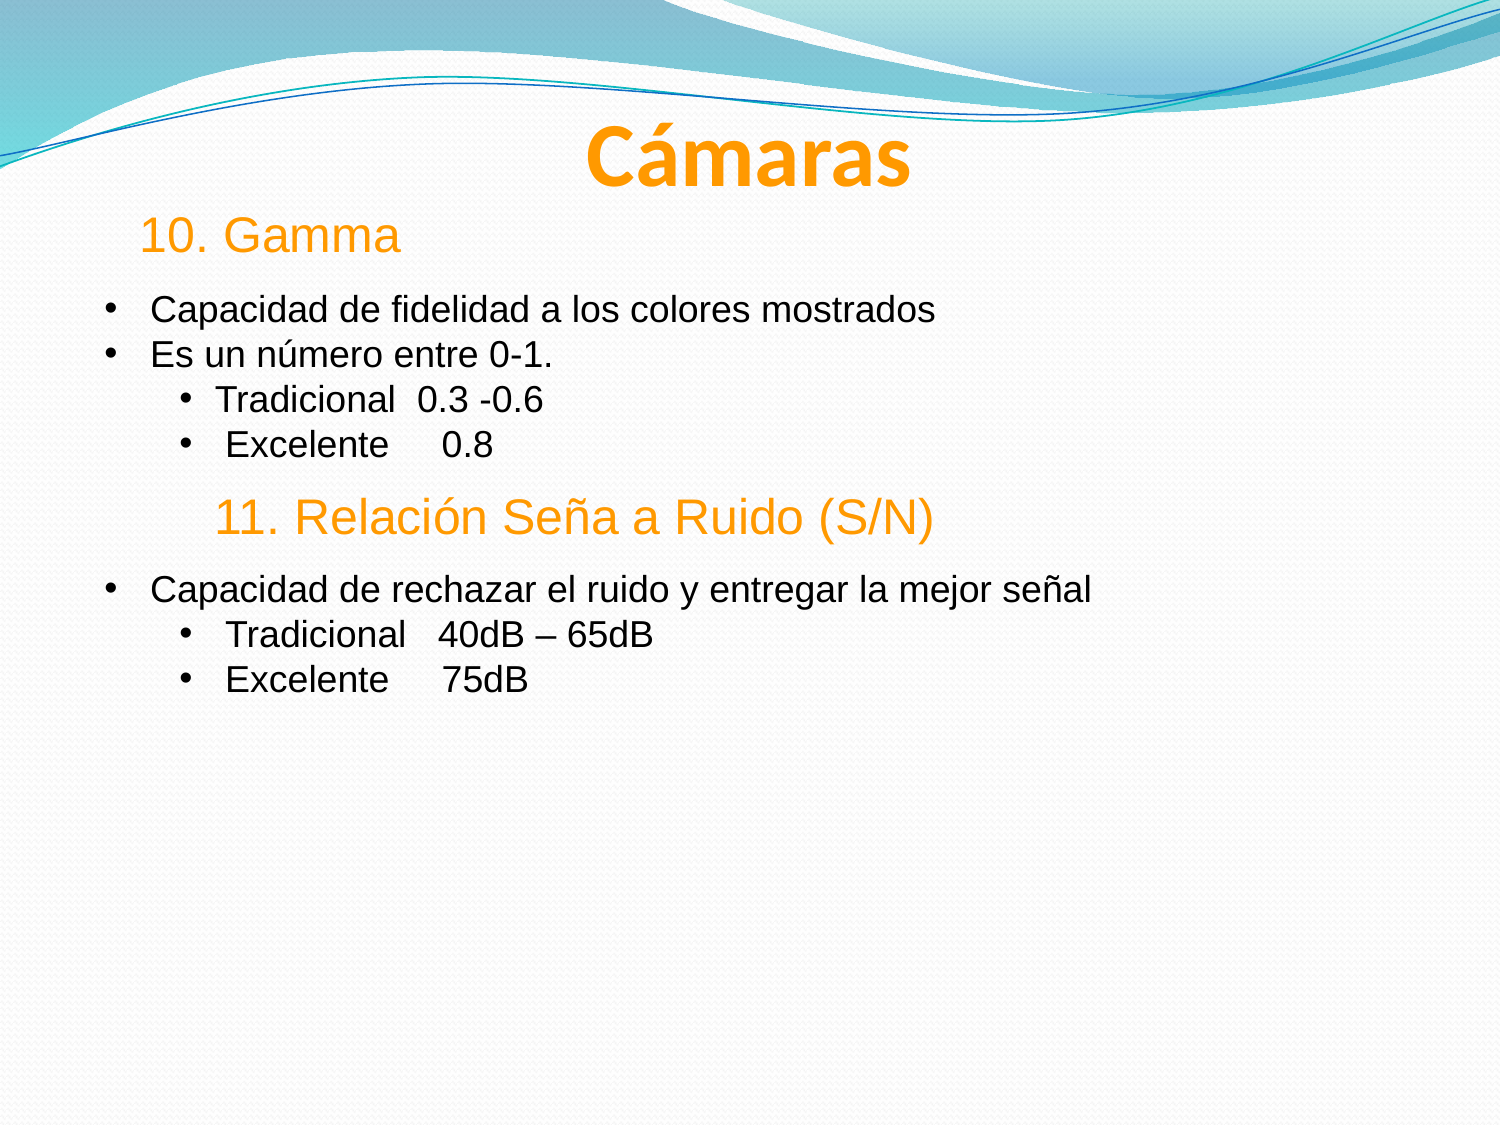

Cámaras

10. Gamma

 Capacidad de fidelidad a los colores mostrados
 Es un número entre 0-1.
Tradicional  0.3 -0.6
 Excelente     0.8

11. Relación Seña a Ruido (S/N)

 Capacidad de rechazar el ruido y entregar la mejor señal
 Tradicional   40dB – 65dB
 Excelente     75dB